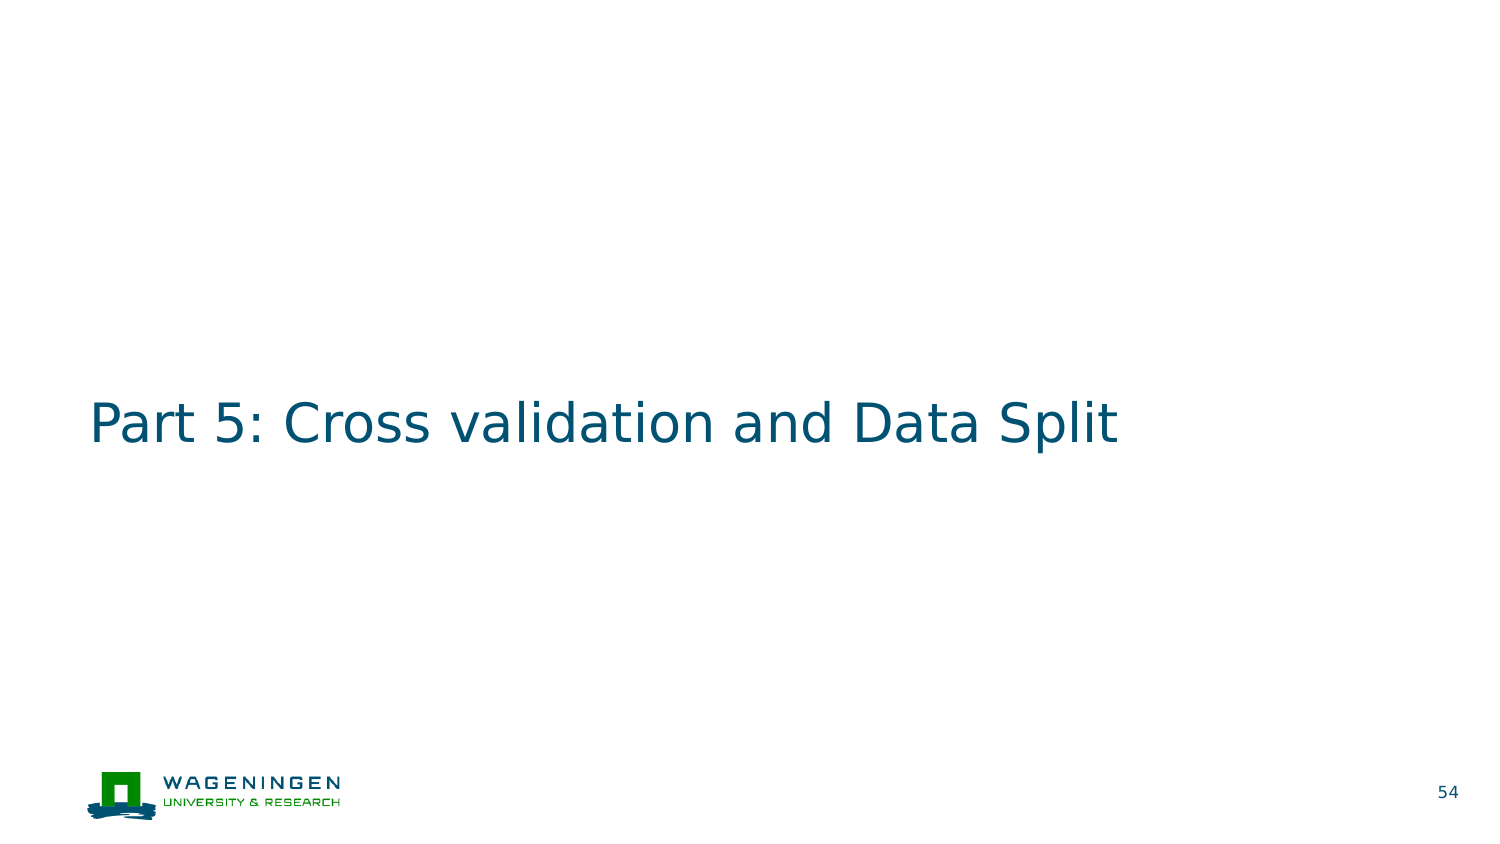

# Part 5: Cross validation and Data Split
54